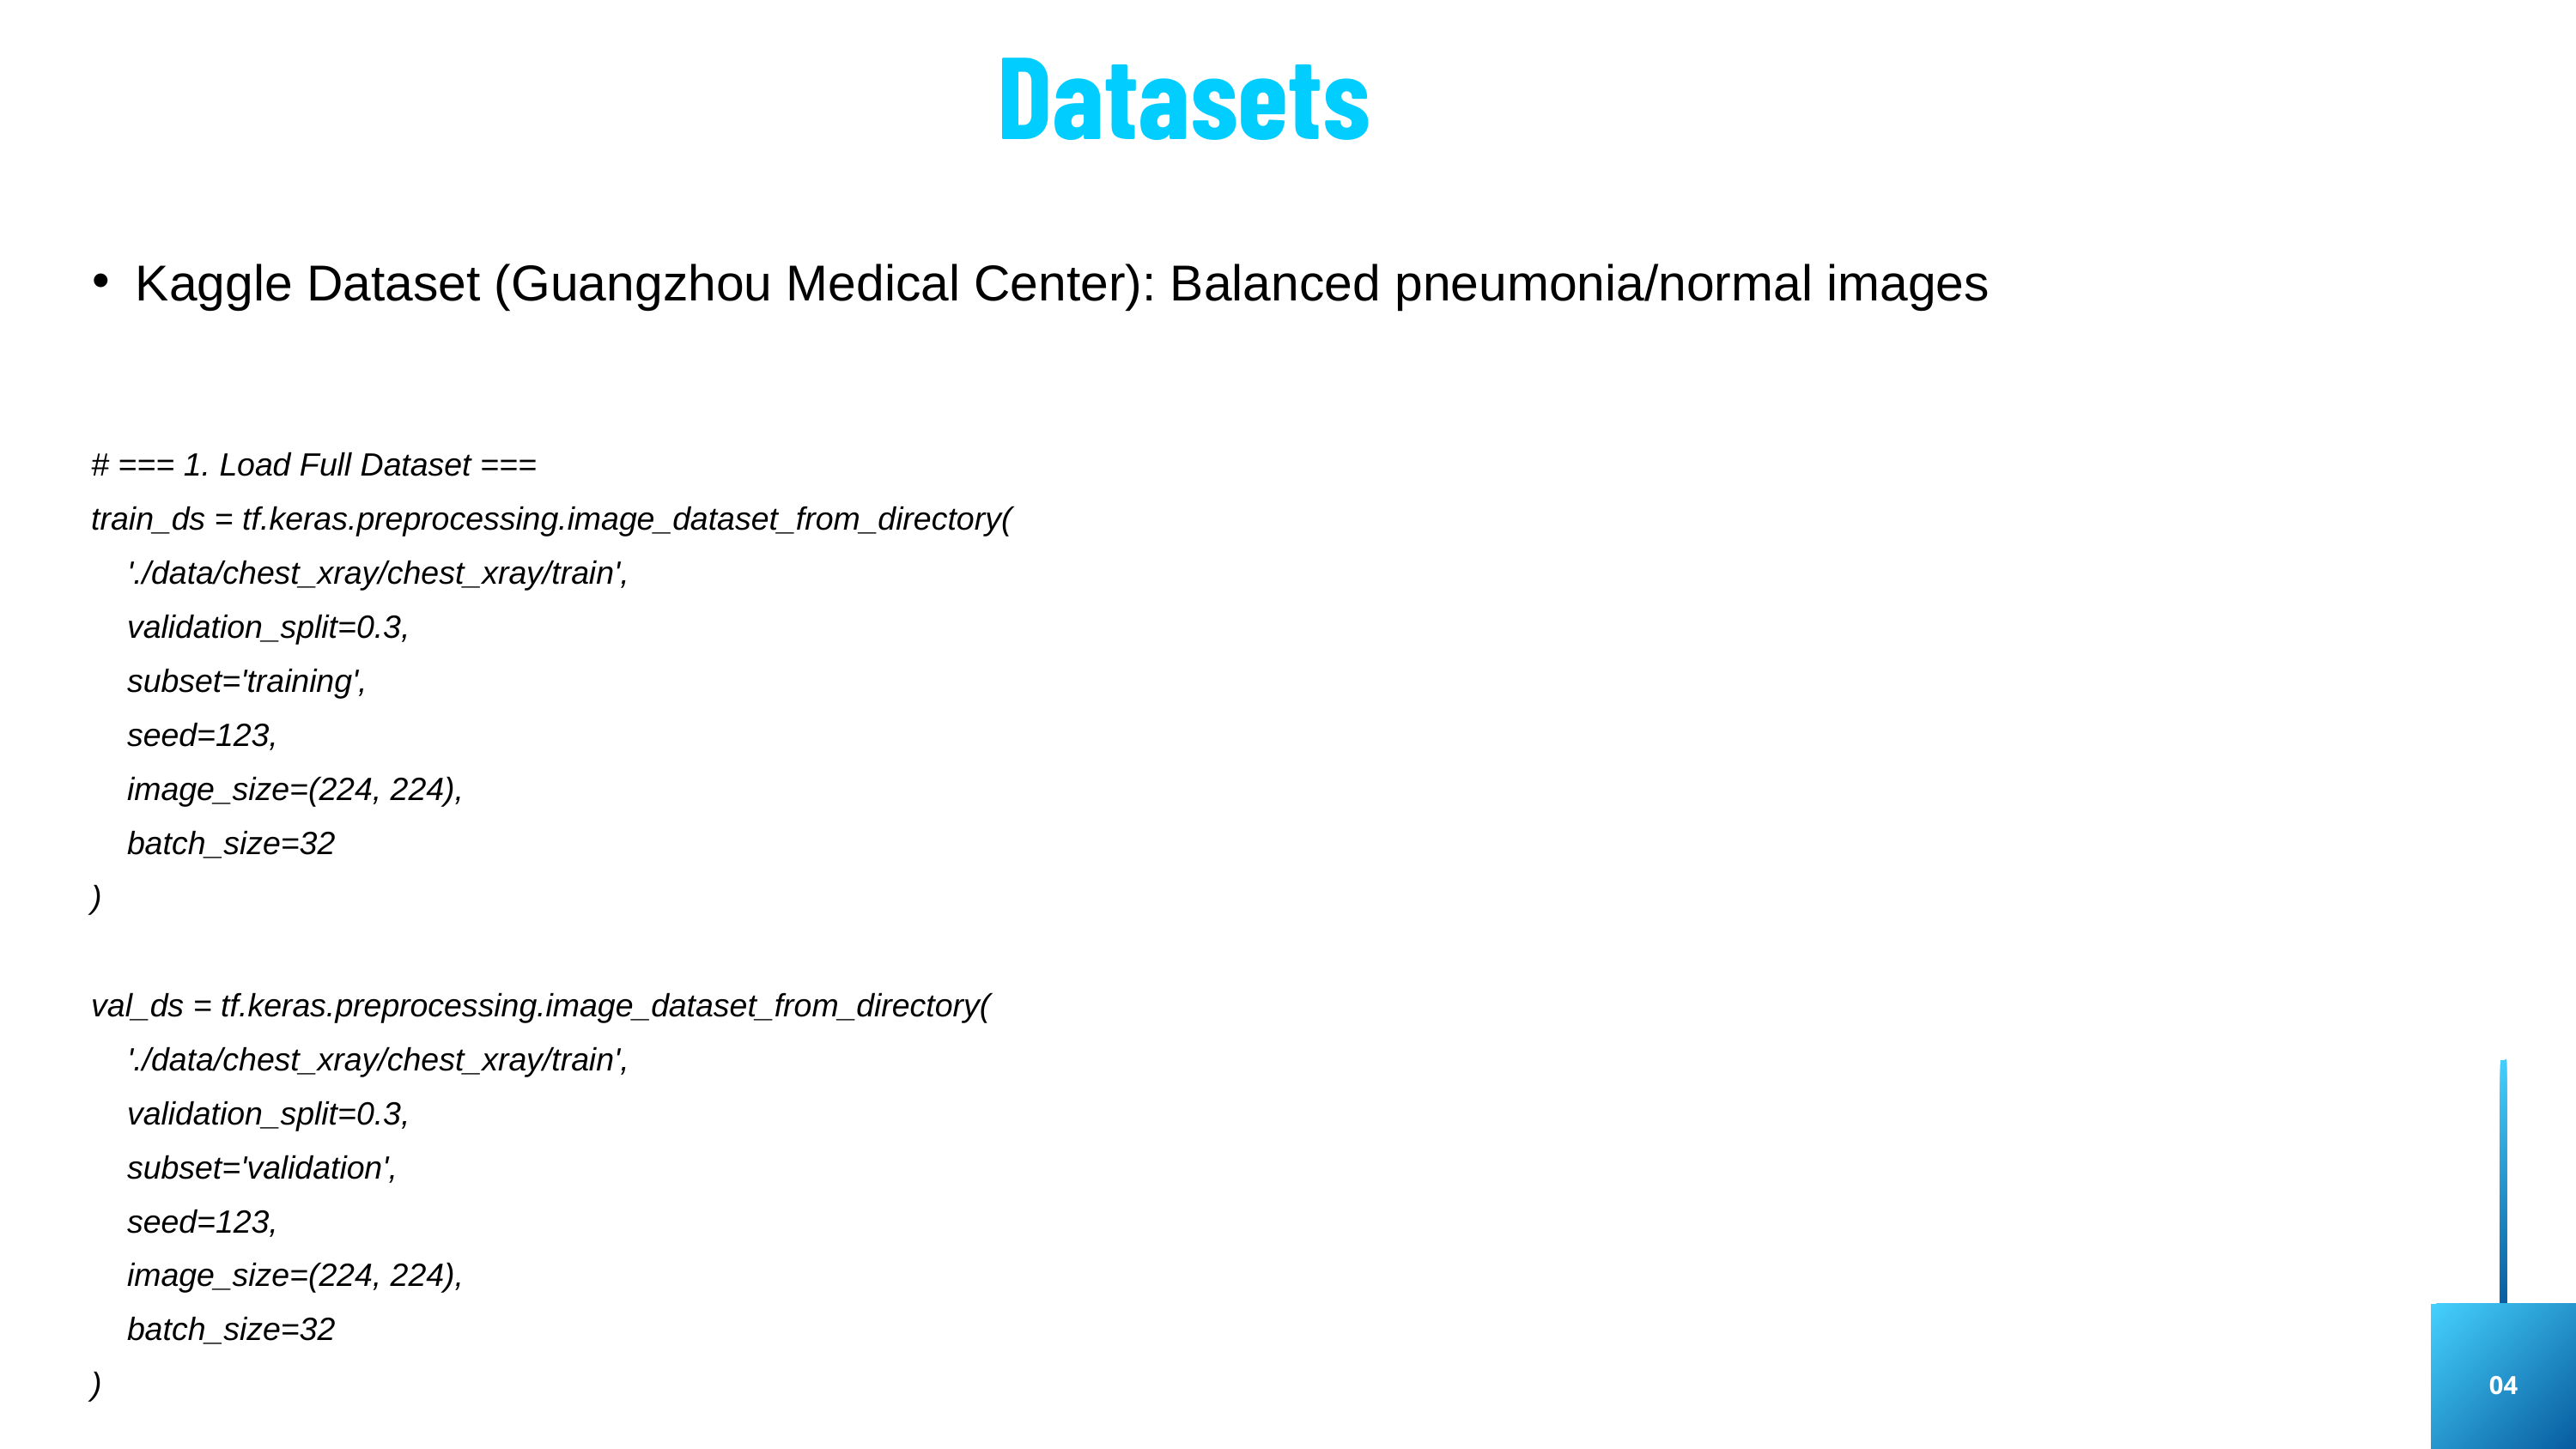

Datasets
Kaggle Dataset (Guangzhou Medical Center): Balanced pneumonia/normal images
# === 1. Load Full Dataset ===
train_ds = tf.keras.preprocessing.image_dataset_from_directory(
    './data/chest_xray/chest_xray/train',
    validation_split=0.3,
    subset='training',
    seed=123,
    image_size=(224, 224),
    batch_size=32
)

val_ds = tf.keras.preprocessing.image_dataset_from_directory(
    './data/chest_xray/chest_xray/train',
    validation_split=0.3,
    subset='validation',
    seed=123,
    image_size=(224, 224),
    batch_size=32
)

04